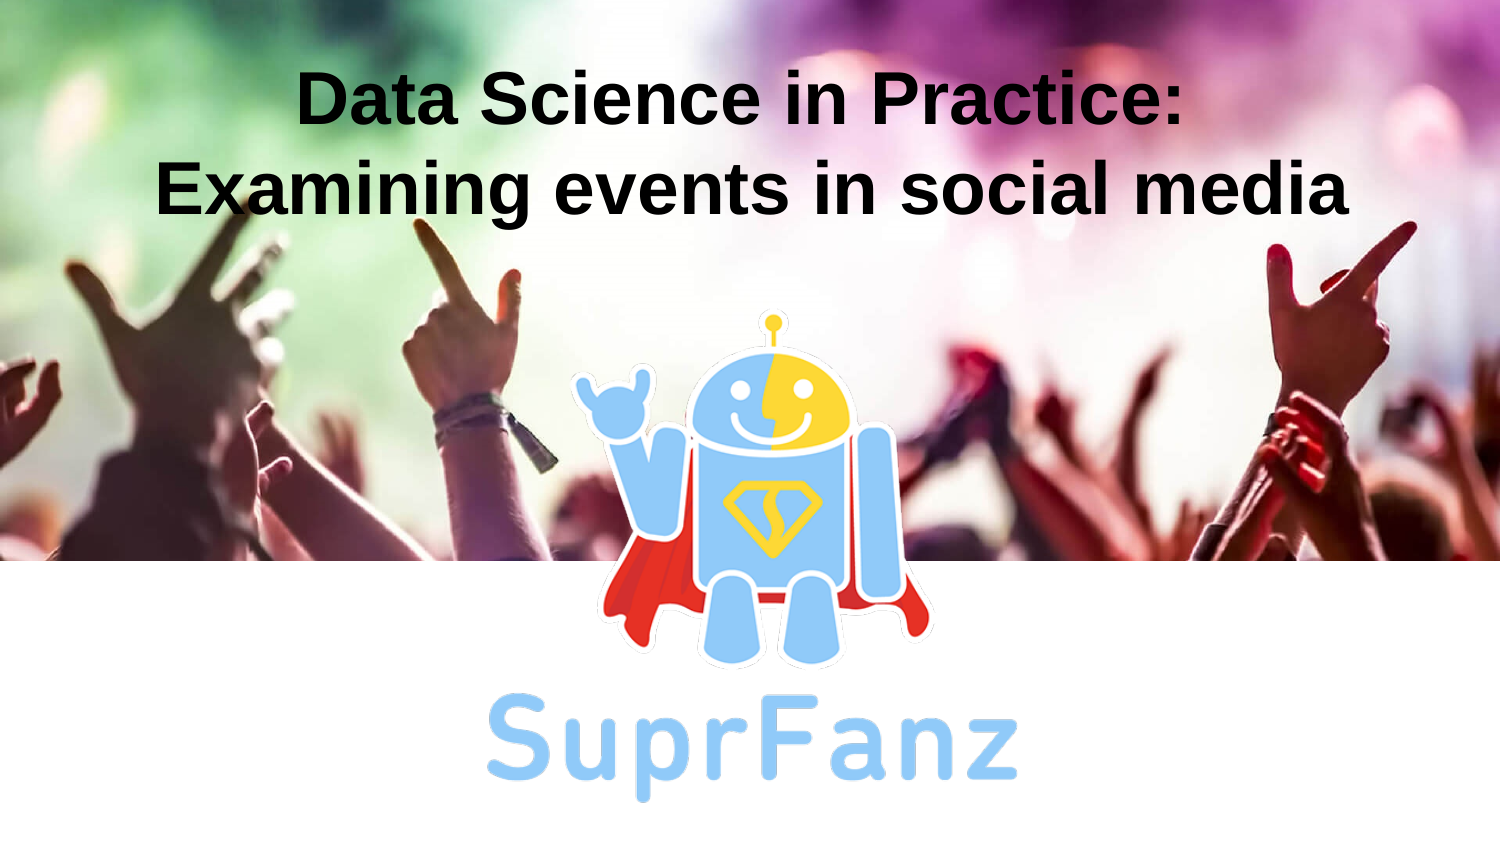

# Data Science in Practice: Examining events in social media